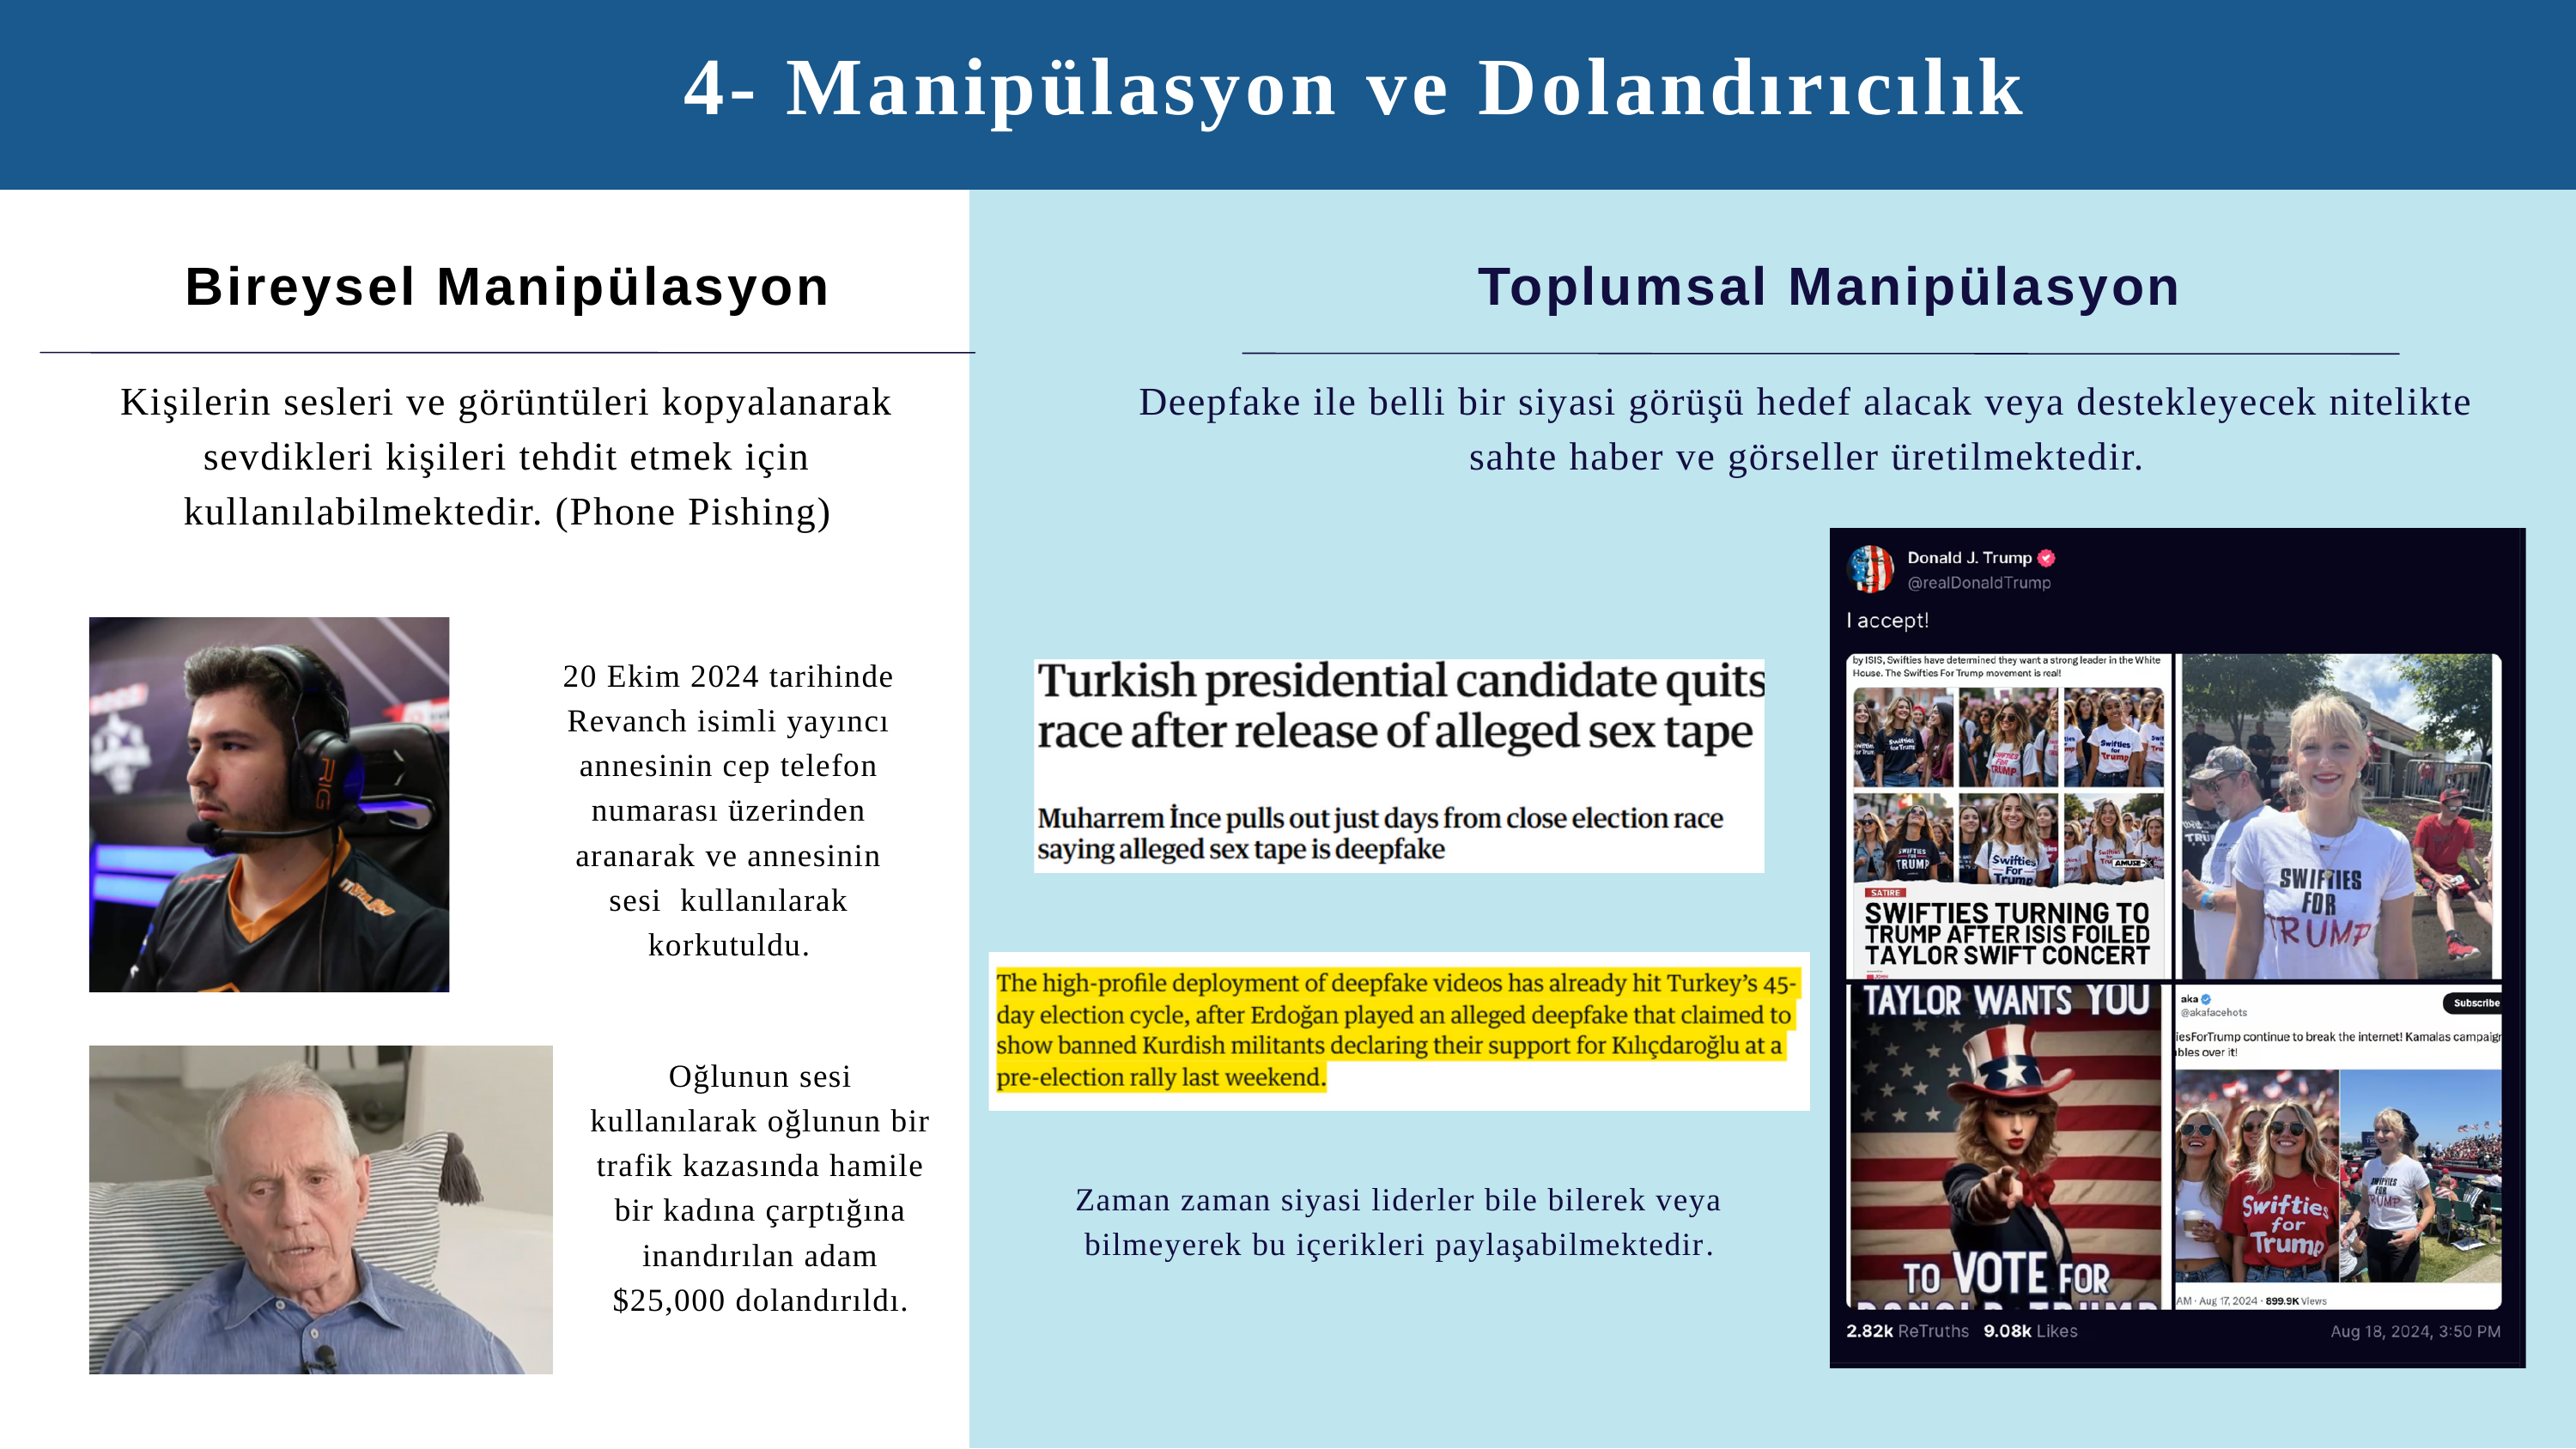

4- Manipülasyon ve Dolandırıcılık

Bireysel Manipülasyon
Toplumsal Manipülasyon

Kişilerin sesleri ve görüntüleri kopyalanarak sevdikleri kişileri tehdit etmek için kullanılabilmektedir. (Phone Pishing)
Deepfake ile belli bir siyasi görüşü hedef alacak veya destekleyecek nitelikte sahte haber ve görseller üretilmektedir.

20 Ekim 2024 tarihinde Revanch isimli yayıncı annesinin cep telefon numarası üzerinden aranarak ve annesinin sesi  kullanılarak korkutuldu.

Oğlunun sesi kullanılarak oğlunun bir trafik kazasında hamile bir kadına çarptığına inandırılan adam $25,000 dolandırıldı.
Zaman zaman siyasi liderler bile bilerek veya bilmeyerek bu içerikleri paylaşabilmektedir.